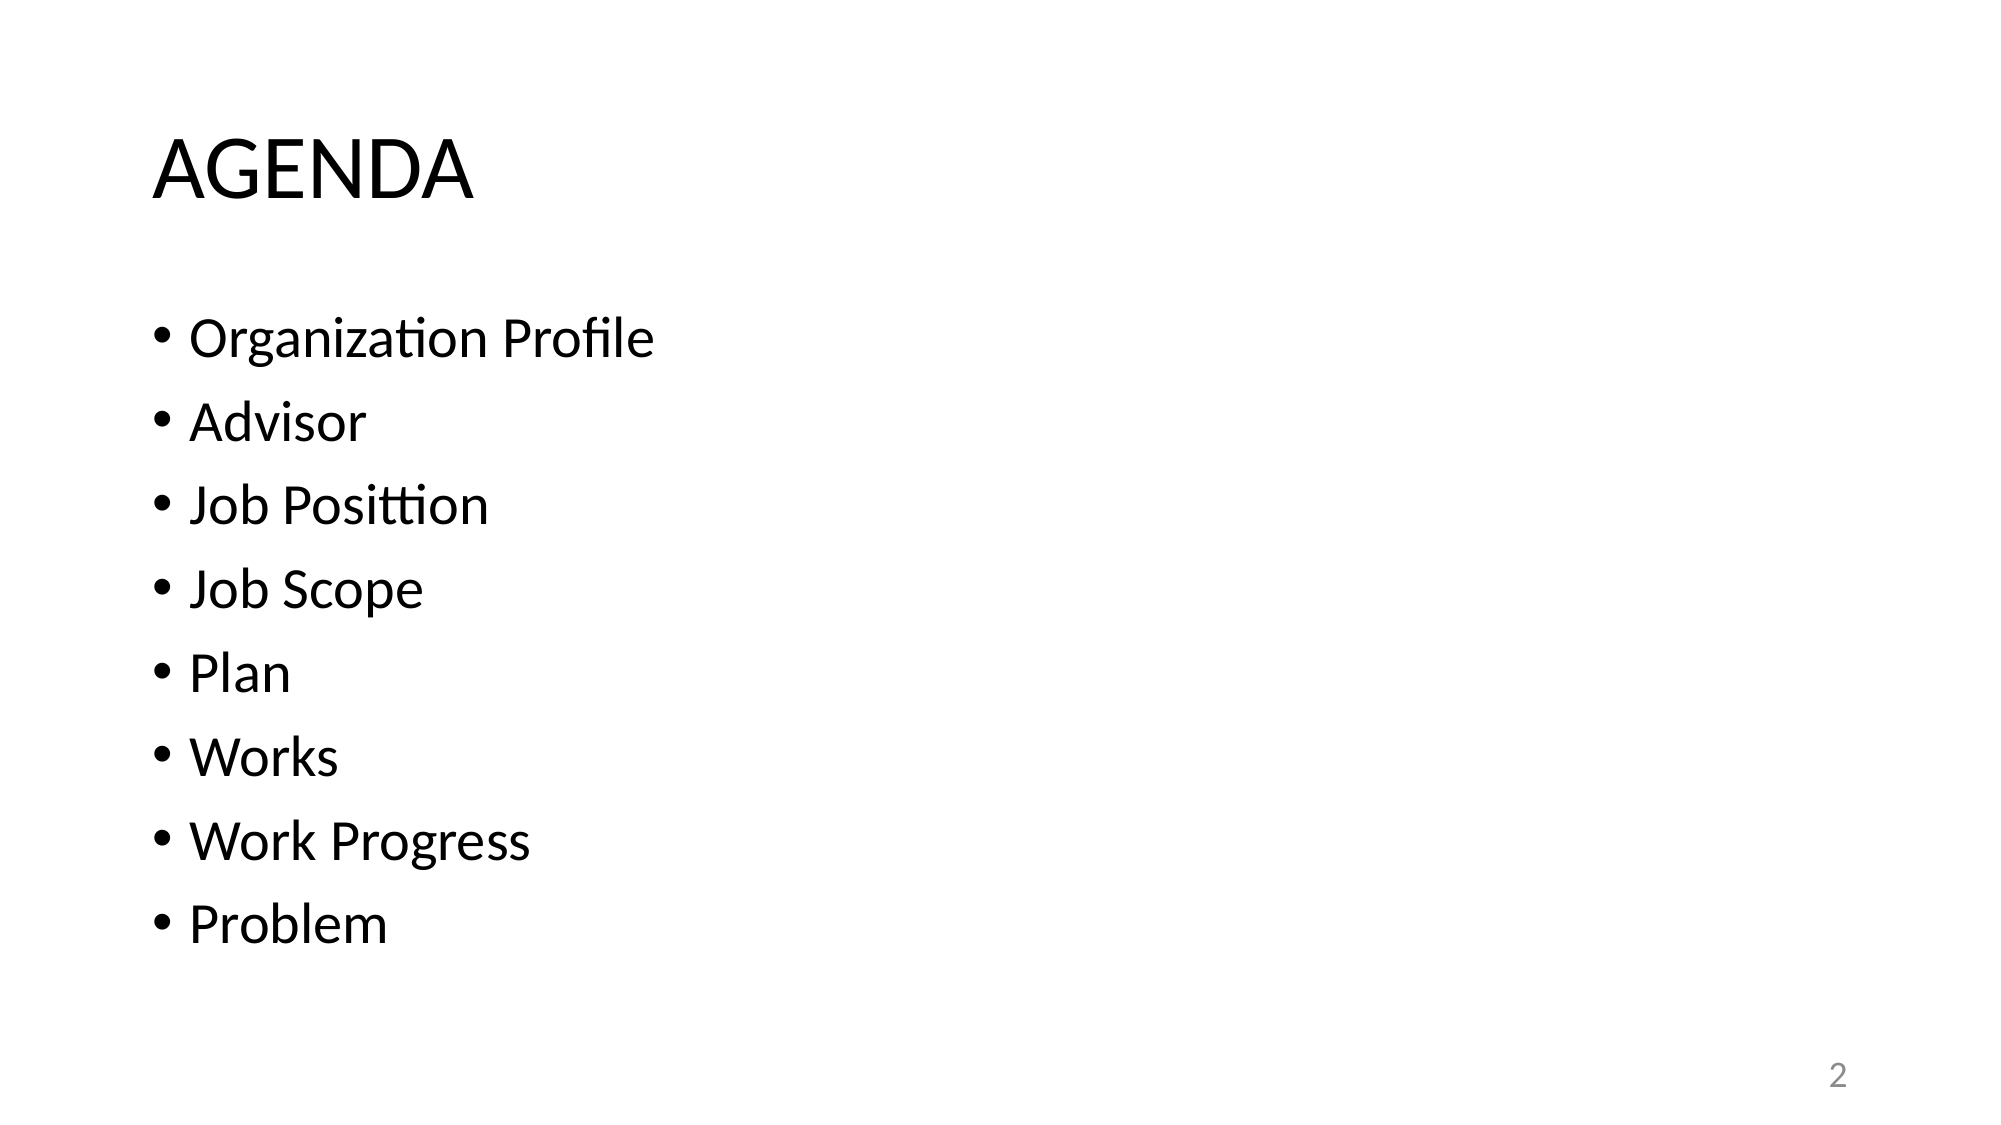

# AGENDA
Organization Profile
Advisor
Job Posittion
Job Scope
Plan
Works
Work Progress
Problem
2